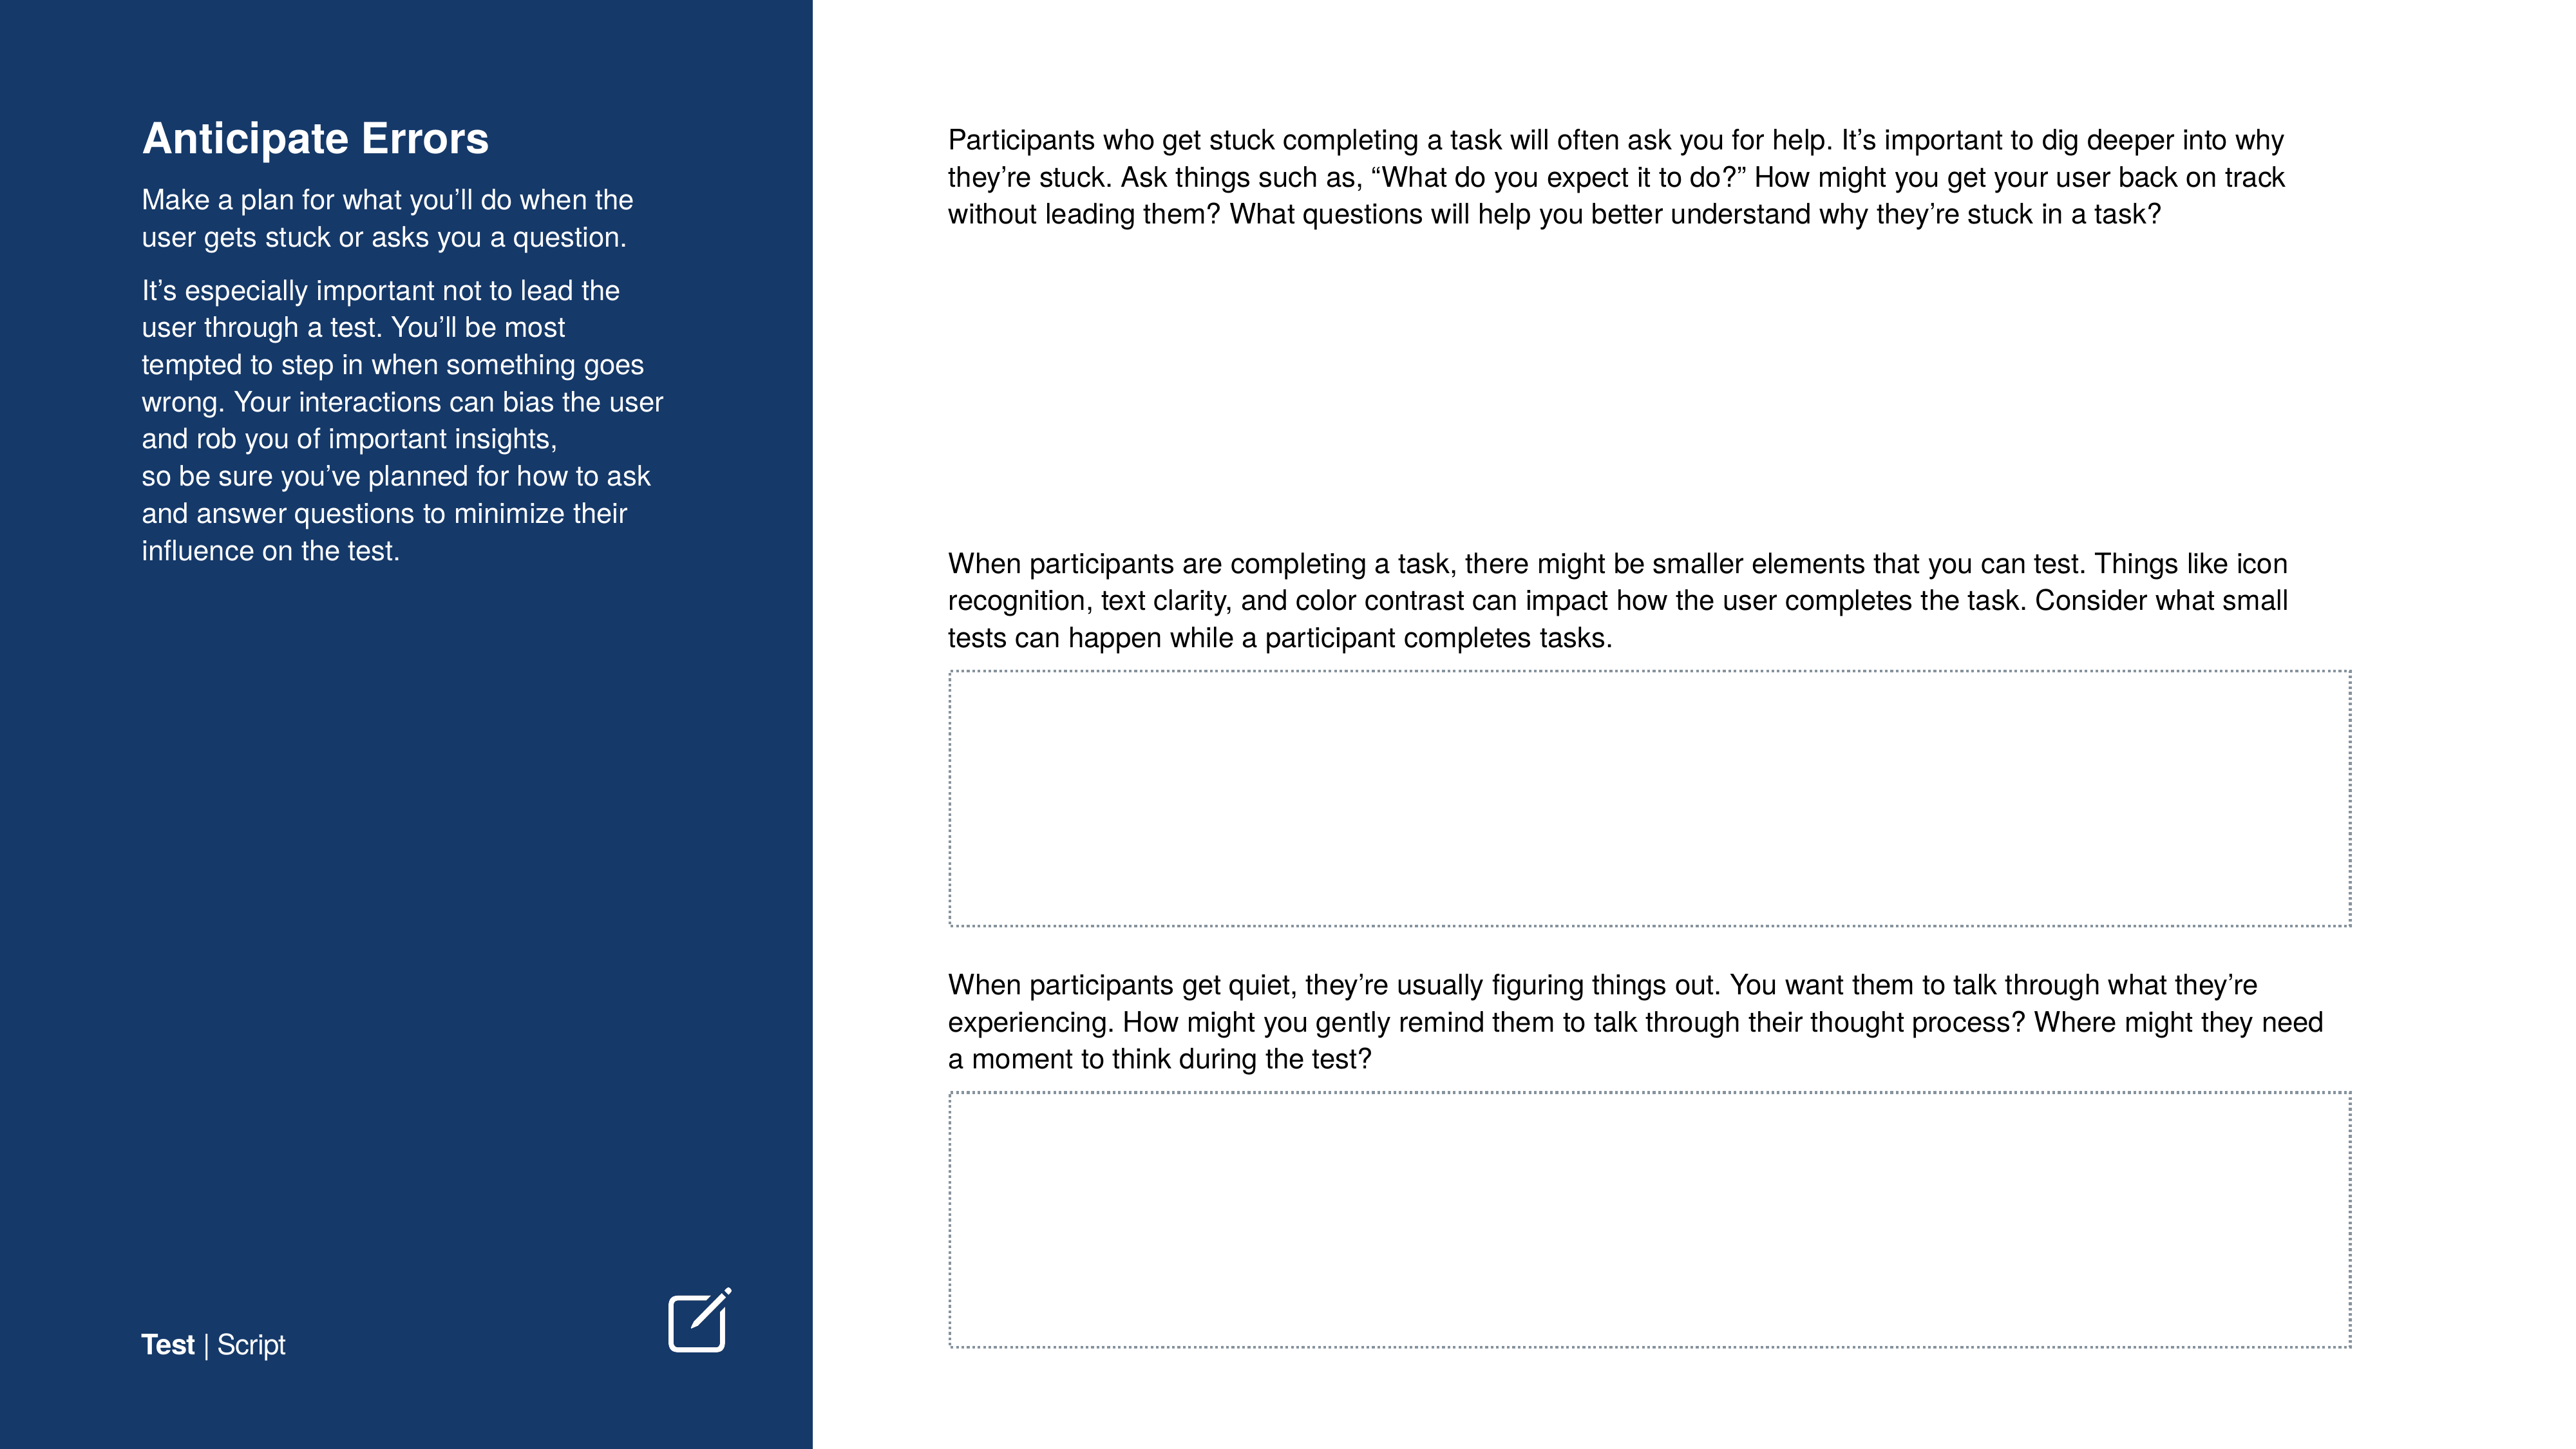

When participants are completing a task, there might be smaller elements that you can test. Things like icon recognition, text clarity, and color contrast can impact how the user completes the task. Consider what small tests can happen while a participant completes tasks.
When participants get quiet, they’re usually figuring things out. You want them to talk through what they’re experiencing. How might you gently remind them to talk through their thought process? Where might they need a moment to think during the test?
Anticipate Errors
Make a plan for what you’ll do when the user gets stuck or asks you a question.
It’s especially important not to lead the user through a test. You’ll be most tempted to step in when something goes wrong. Your interactions can bias the user and rob you of important insights,
so be sure you’ve planned for how to ask and answer questions to minimize their influence on the test.
Participants who get stuck completing a task will often ask you for help. It’s important to dig deeper into why they’re stuck. Ask things such as, “What do you expect it to do?” How might you get your user back on track without leading them? What questions will help you better understand why they’re stuck in a task?

Test | Script
110